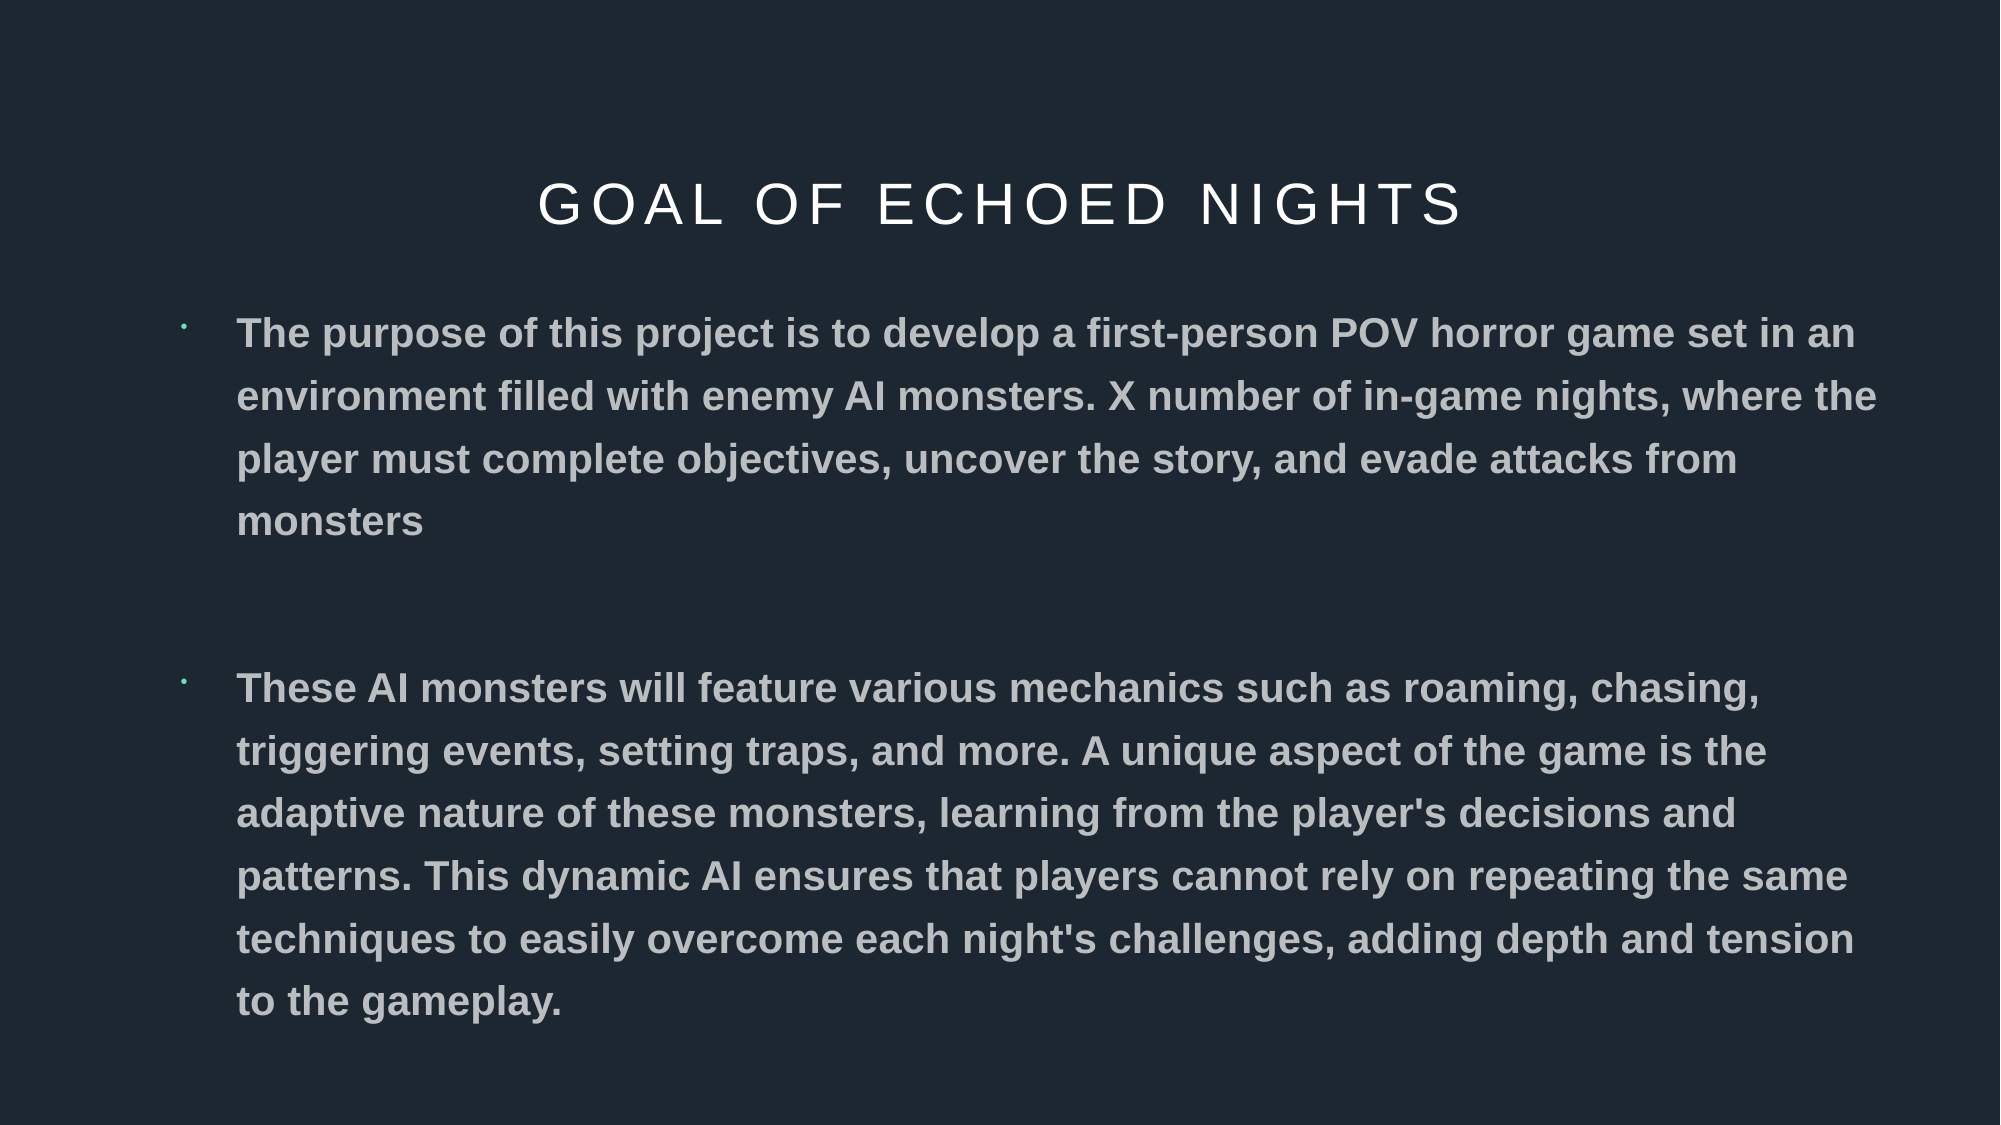

# Goal of Echoed Nights
The purpose of this project is to develop a first-person POV horror game set in an environment filled with enemy AI monsters. X number of in-game nights, where the player must complete objectives, uncover the story, and evade attacks from monsters

These AI monsters will feature various mechanics such as roaming, chasing, triggering events, setting traps, and more. A unique aspect of the game is the adaptive nature of these monsters, learning from the player's decisions and patterns. This dynamic AI ensures that players cannot rely on repeating the same techniques to easily overcome each night's challenges, adding depth and tension to the gameplay.